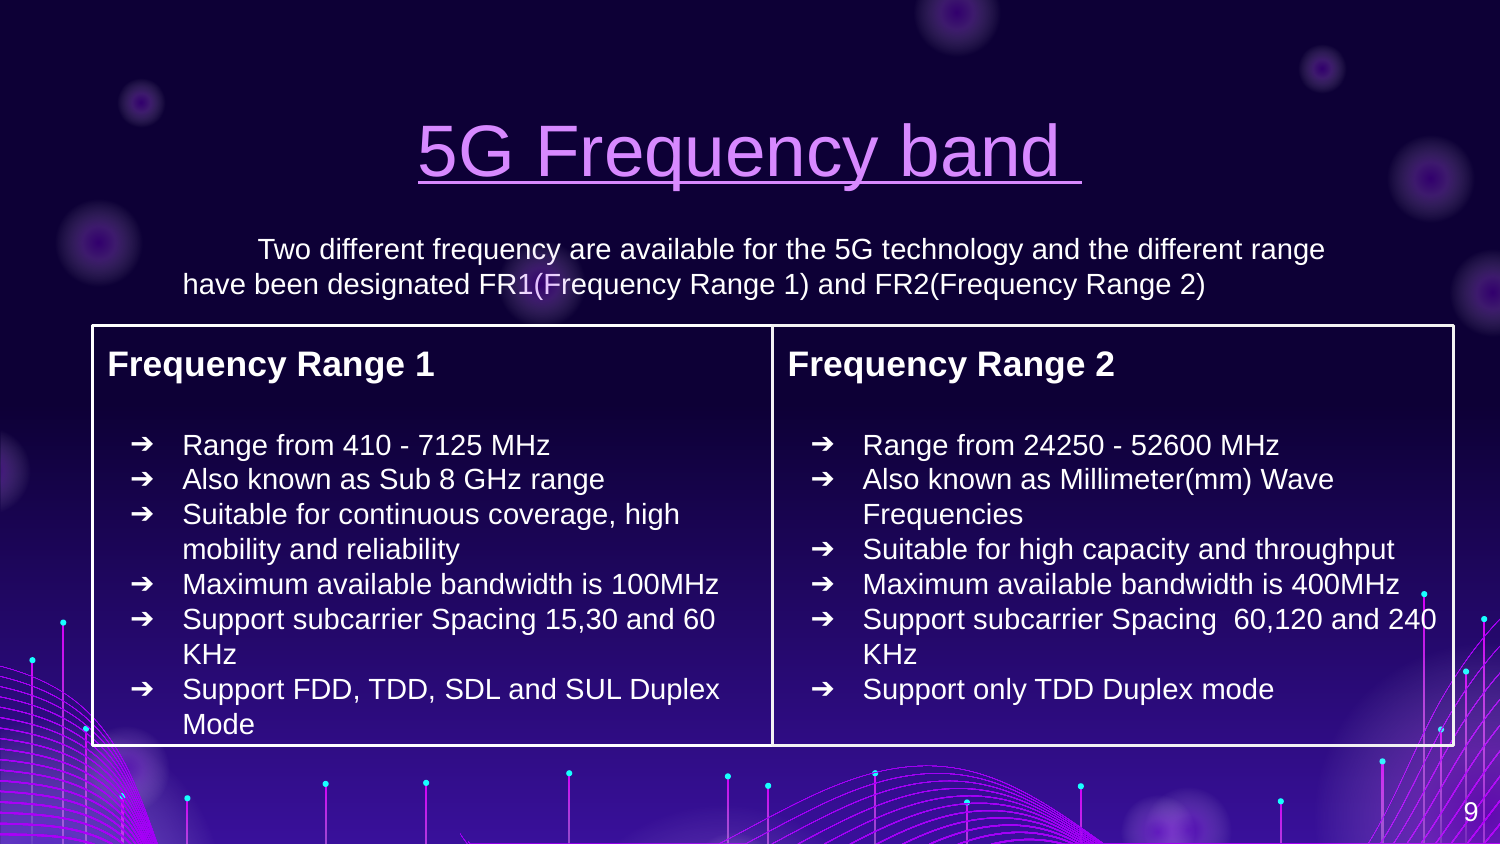

# 5G Frequency band

Two different frequency are available for the 5G technology and the different range have been designated FR1(Frequency Range 1) and FR2(Frequency Range 2)

Frequency Range 1

Range from 410 - 7125 MHz
Also known as Sub 8 GHz range
Suitable for continuous coverage, high mobility and reliability
Maximum available bandwidth is 100MHz
Support subcarrier Spacing 15,30 and 60 KHz
Support FDD, TDD, SDL and SUL Duplex Mode
Frequency Range 2

Range from 24250 - 52600 MHz
Also known as Millimeter(mm) Wave Frequencies
Suitable for high capacity and throughput
Maximum available bandwidth is 400MHz
Support subcarrier Spacing  60,120 and 240 KHz
Support only TDD Duplex mode
9